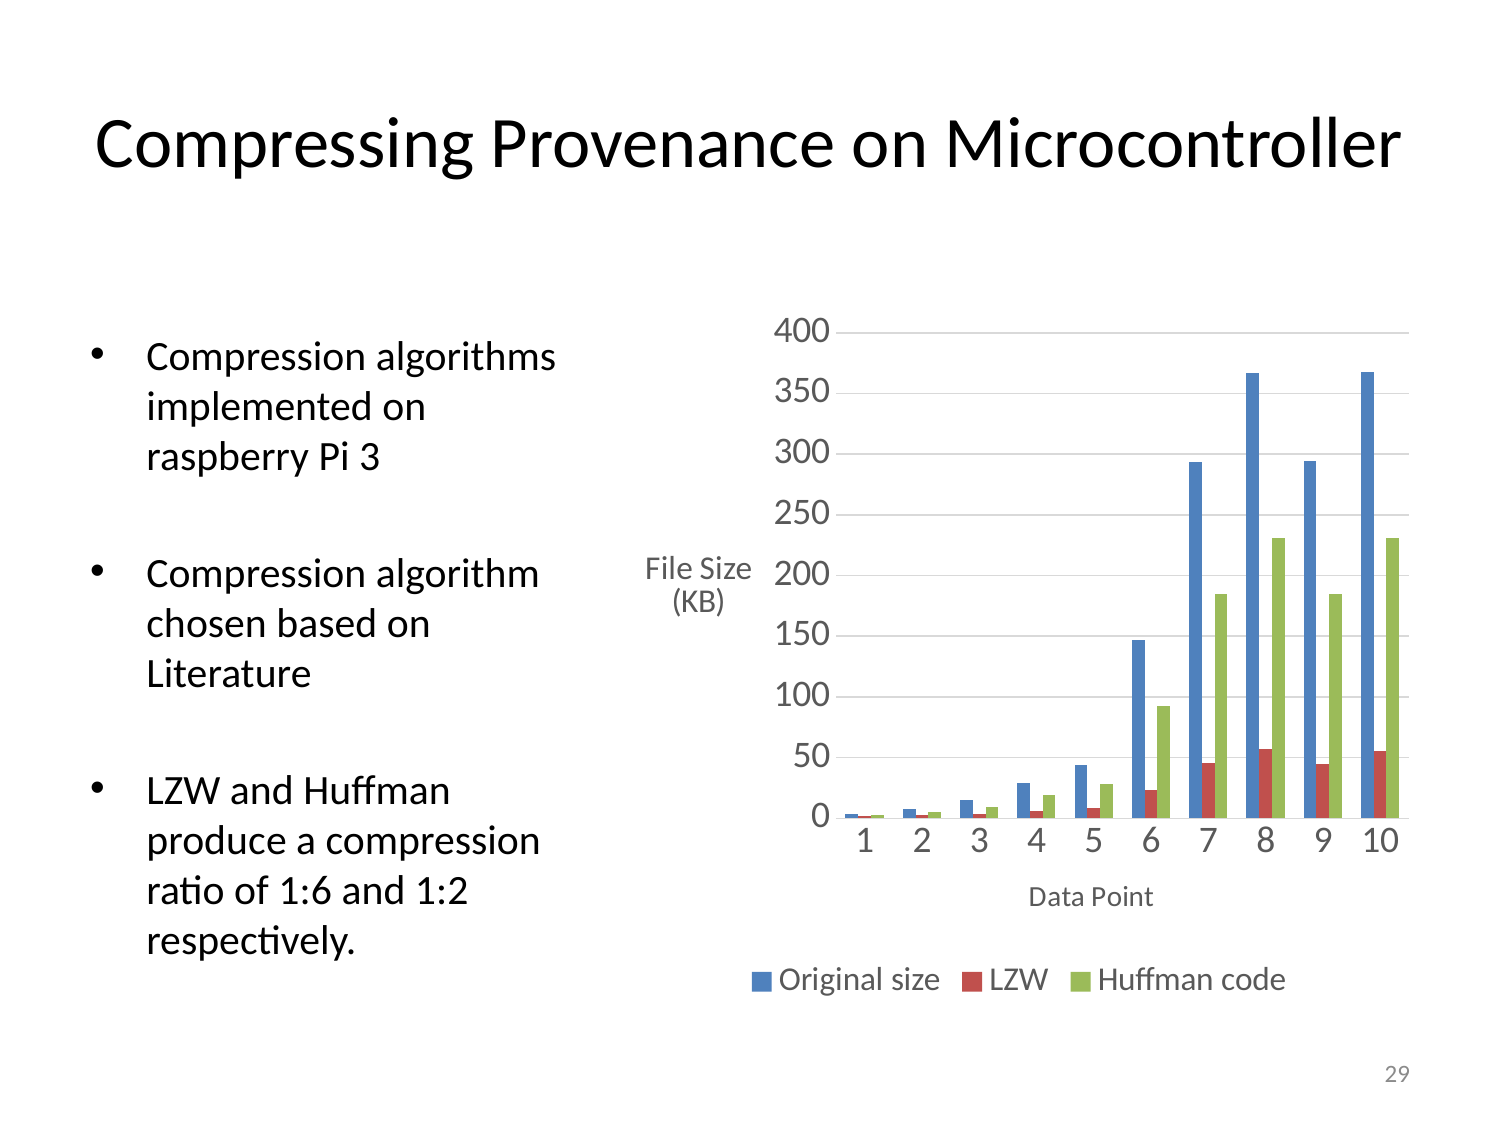

# Compressing Provenance on Microcontroller

Compression algorithms implemented on raspberry Pi 3

Compression algorithm chosen based on Literature

LZW and Huffman produce a compression ratio of 1:6 and 1:2 respectively.

### Chart

| Category | Original size | LZW | Huffman code |
|---|---|---|---|
29